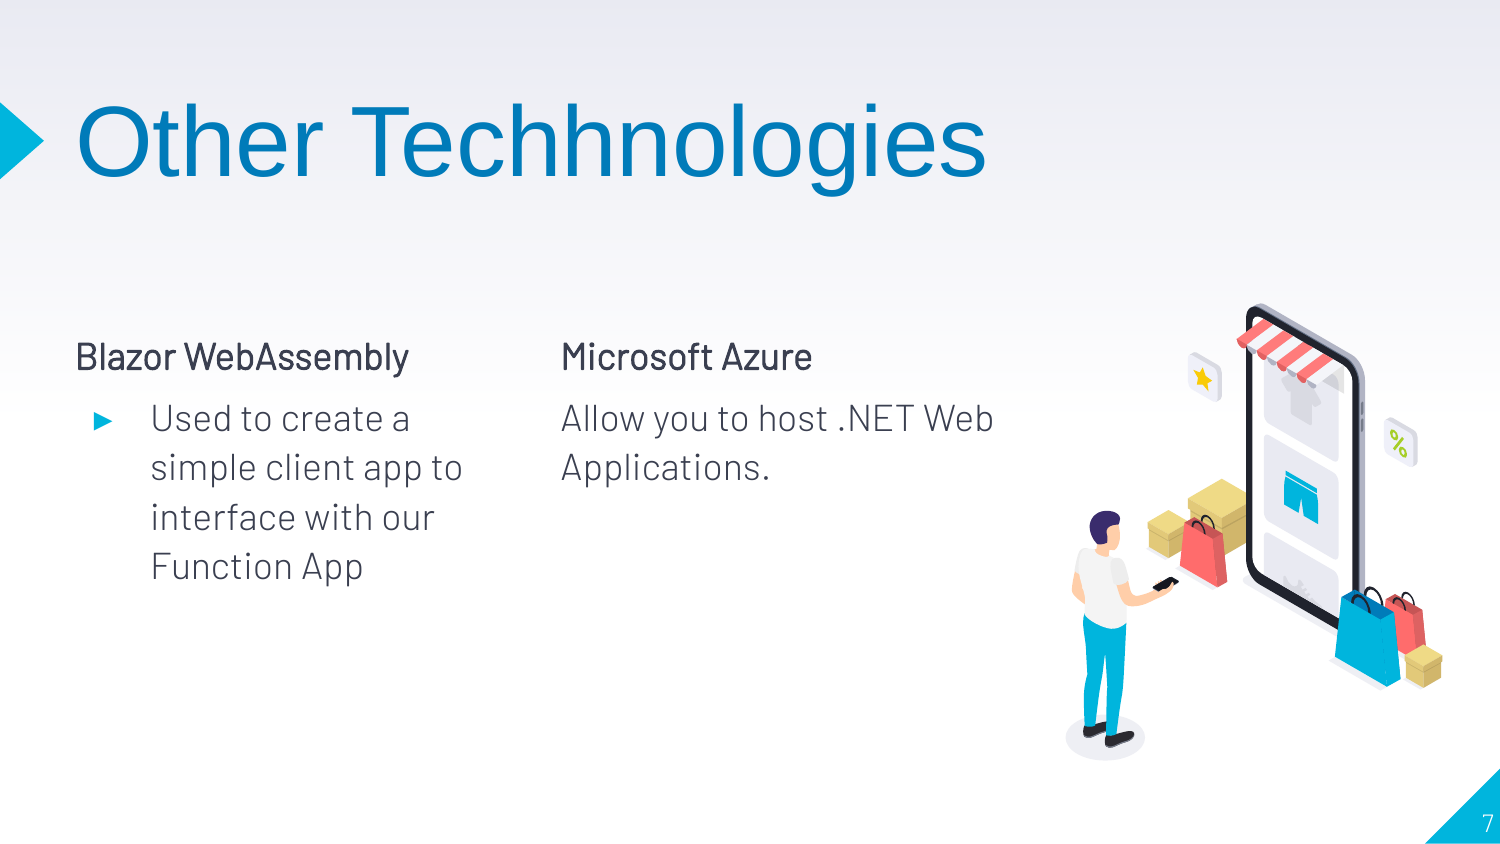

# Other Techhnologies

Blazor WebAssembly
Used to create a simple client app to interface with our Function App
Microsoft Azure
Allow you to host .NET Web Applications.
7